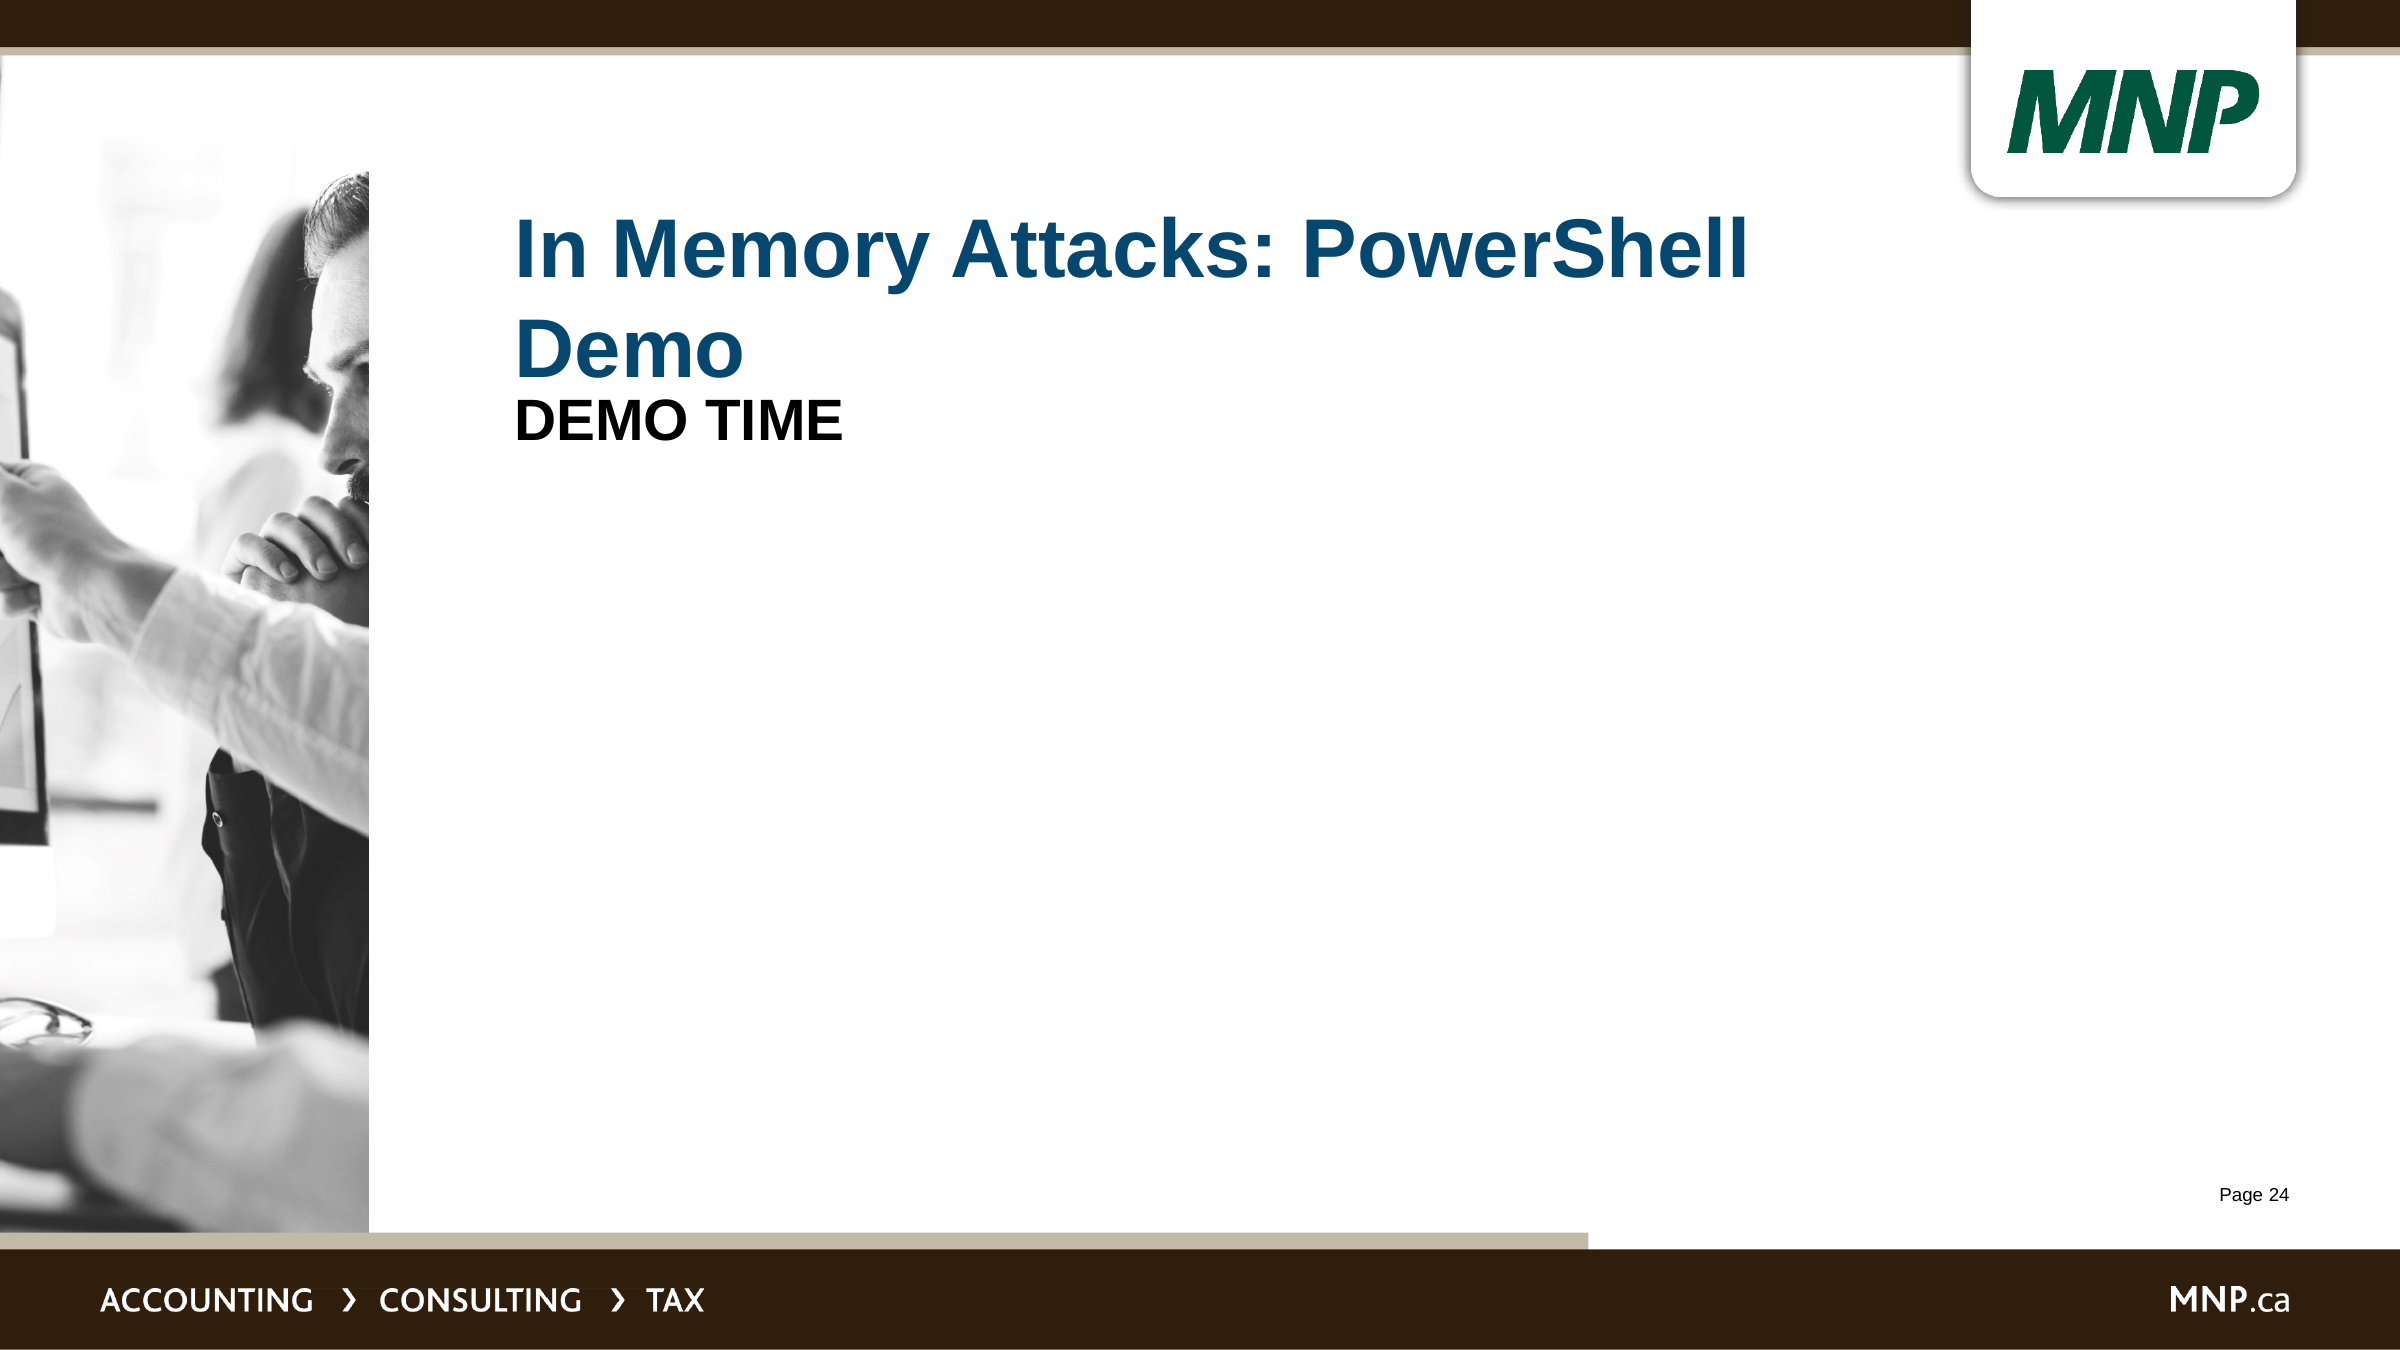

# In Memory Attacks: PowerShell Demo
DEMO TIME